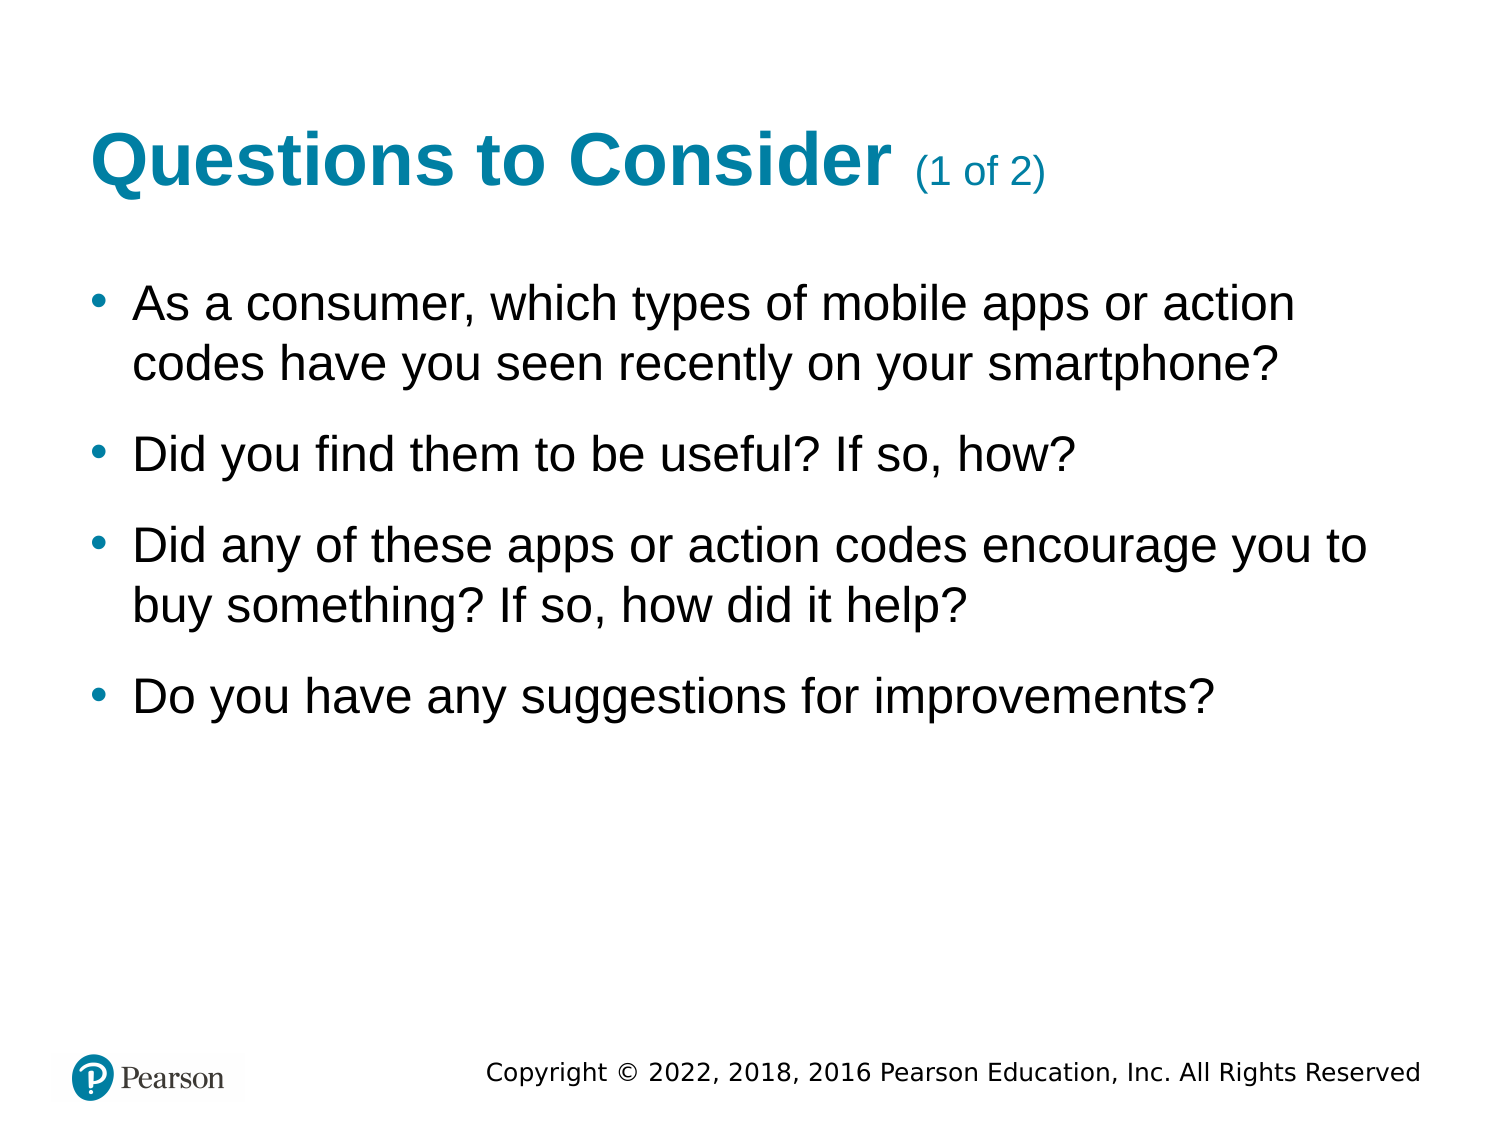

# Questions to Consider (1 of 2)
As a consumer, which types of mobile apps or action codes have you seen recently on your smartphone?
Did you find them to be useful? If so, how?
Did any of these apps or action codes encourage you to buy something? If so, how did it help?
Do you have any suggestions for improvements?